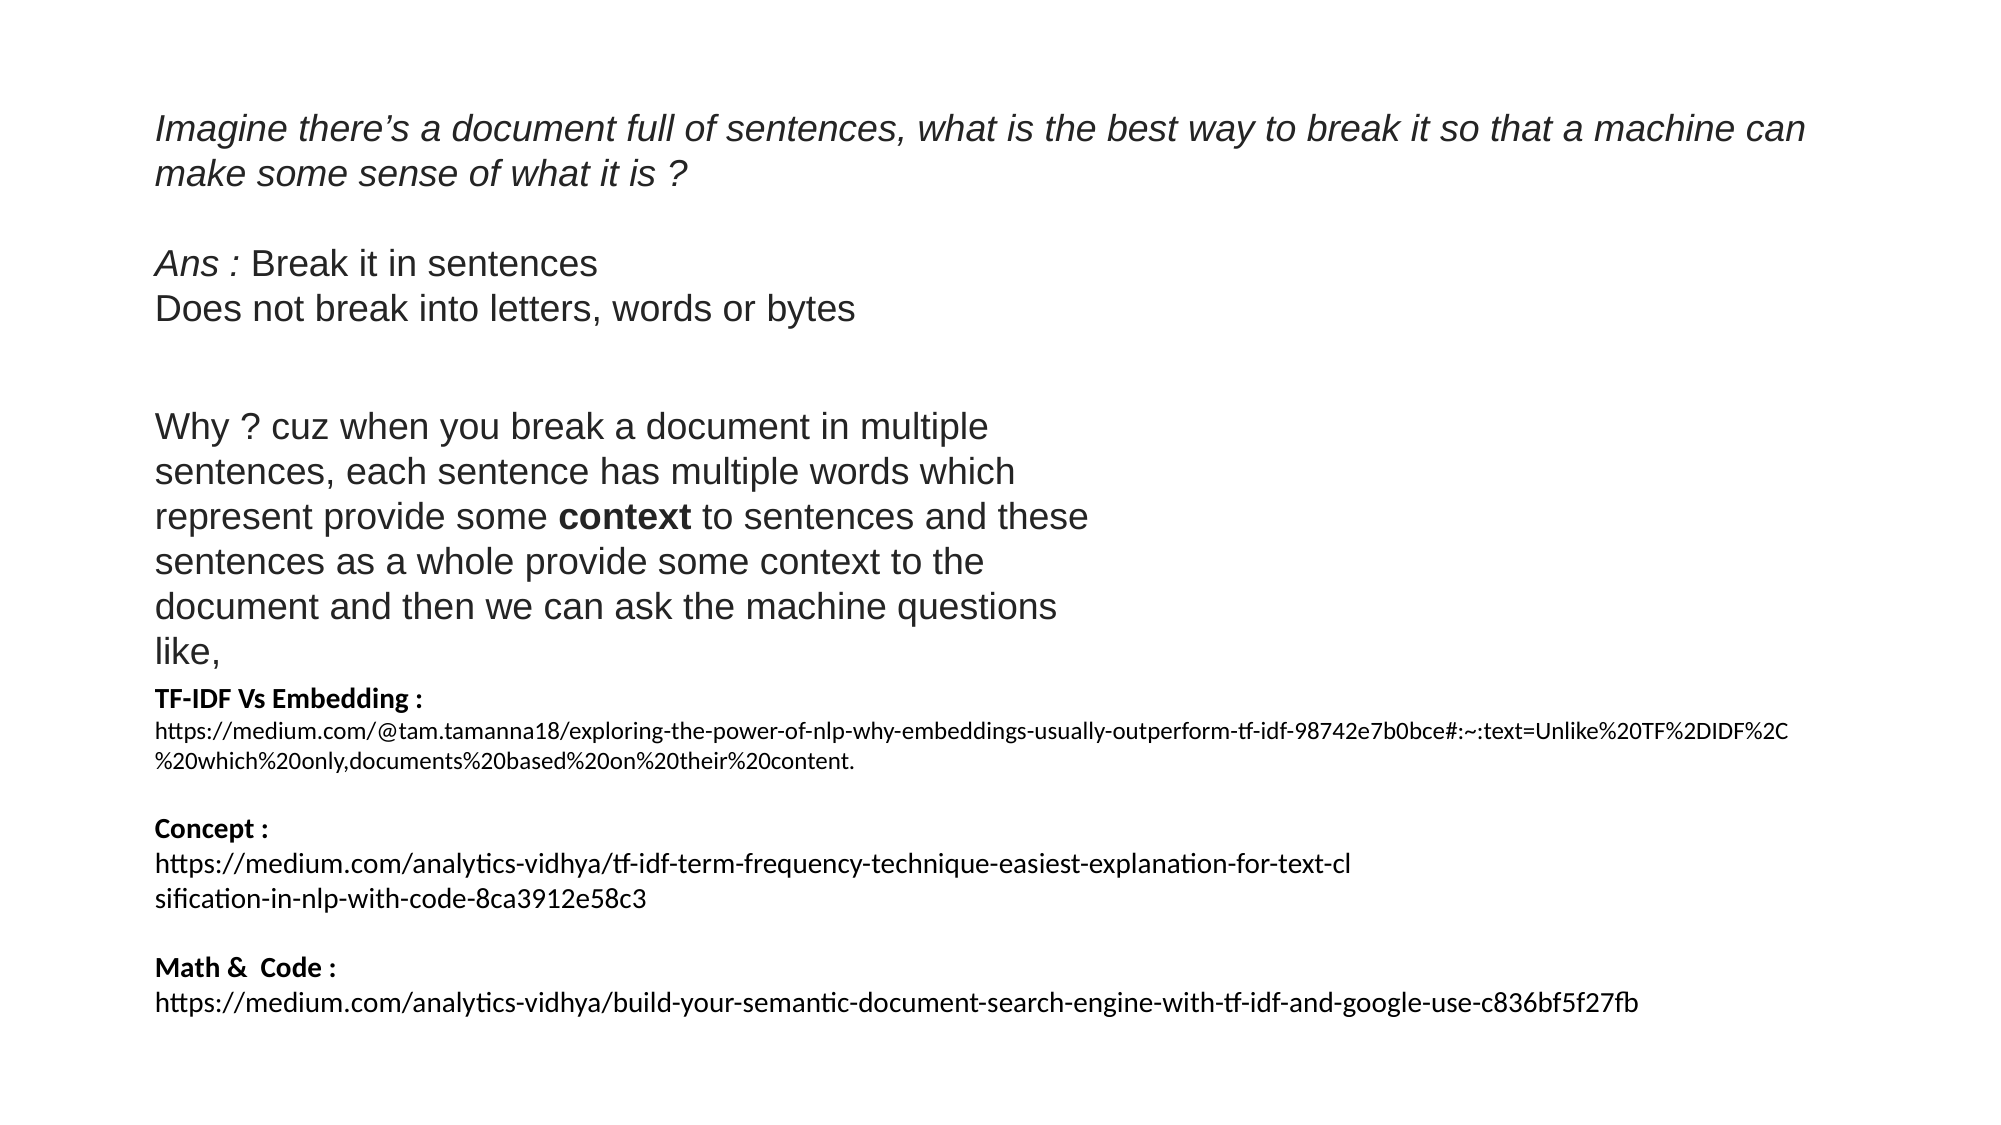

Imagine there’s a document full of sentences, what is the best way to break it so that a machine can make some sense of what it is ?

Ans : Break it in sentences
Does not break into letters, words or bytes

Why ? cuz when you break a document in multiple sentences, each sentence has multiple words which represent provide some context to sentences and these sentences as a whole provide some context to the document and then we can ask the machine questions like,
TF-IDF Vs Embedding :
https://medium.com/@tam.tamanna18/exploring-the-power-of-nlp-why-embeddings-usually-outperform-tf-idf-98742e7b0bce#:~:text=Unlike%20TF%2DIDF%2C%20which%20only,documents%20based%20on%20their%20content.

Concept :
https://medium.com/analytics-vidhya/tf-idf-term-frequency-technique-easiest-explanation-for-text-cl
sification-in-nlp-with-code-8ca3912e58c3

Math &  Code :
https://medium.com/analytics-vidhya/build-your-semantic-document-search-engine-with-tf-idf-and-google-use-c836bf5f27fb